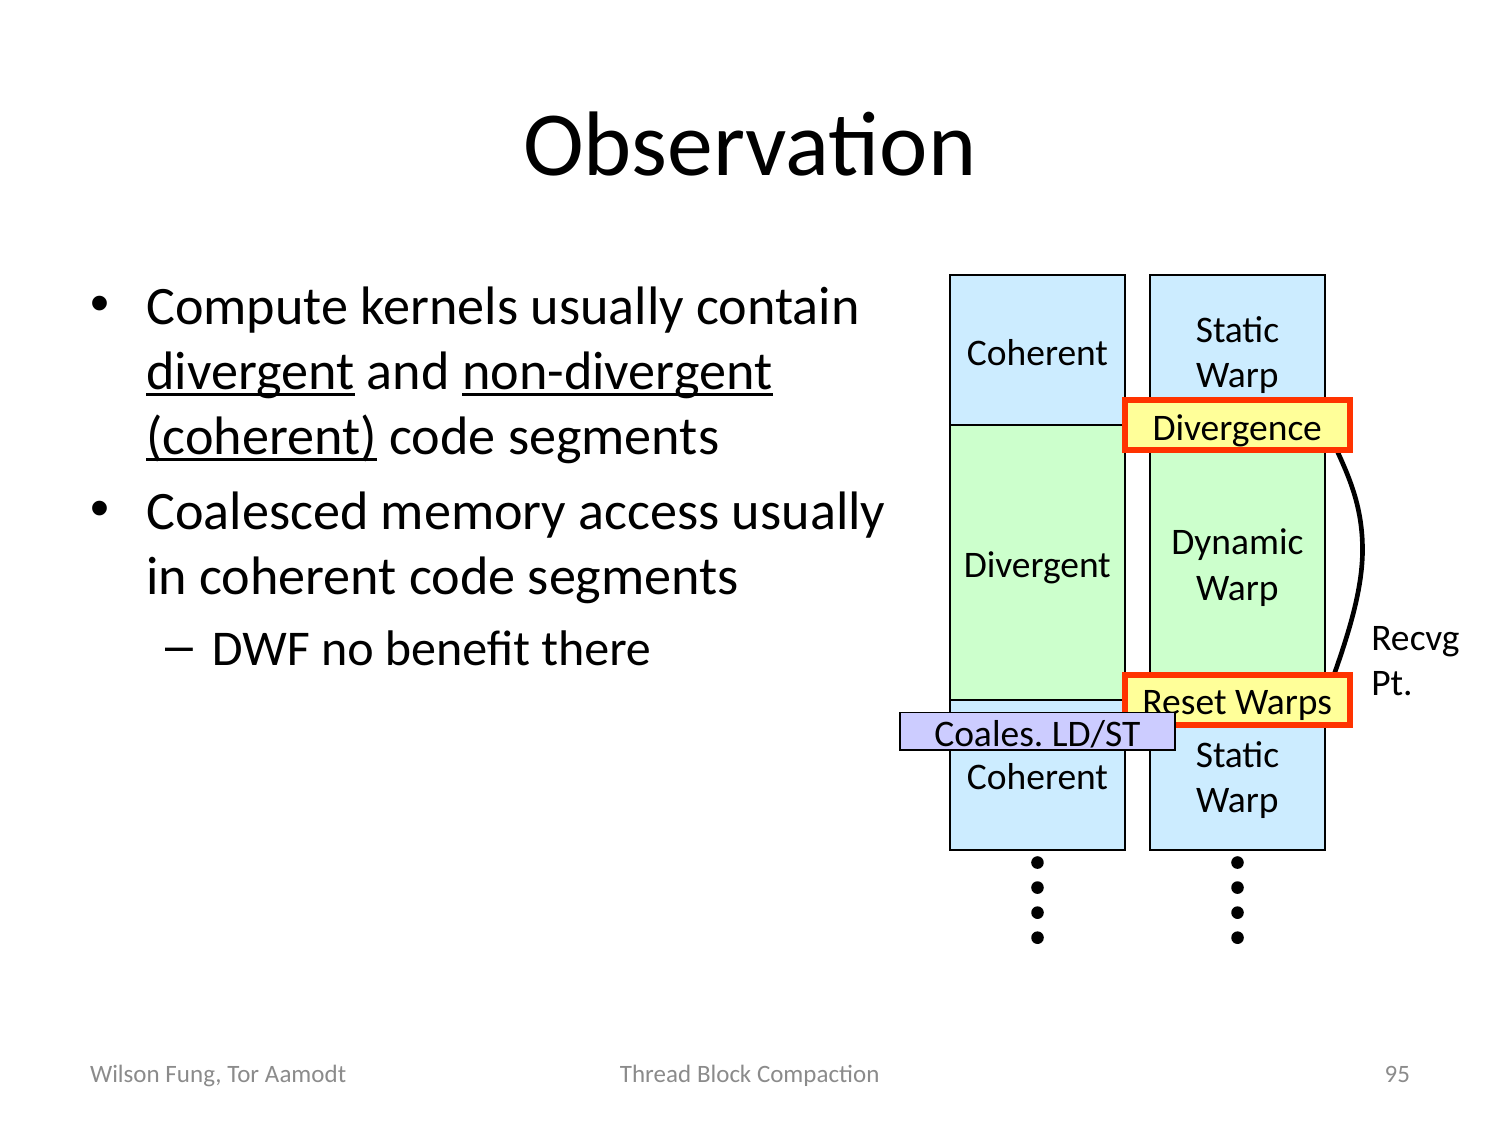

# Observation
Compute kernels usually contain divergent and non-divergent (coherent) code segments
Coalesced memory access usually in coherent code segments
DWF no benefit there
Coherent
Static
Warp
Dynamic
Warp
Static
Warp

Divergence
Reset Warps
Divergent

Recvg
Pt.
Coherent
Coales. LD/ST

Wilson Fung, Tor Aamodt
Thread Block Compaction
95